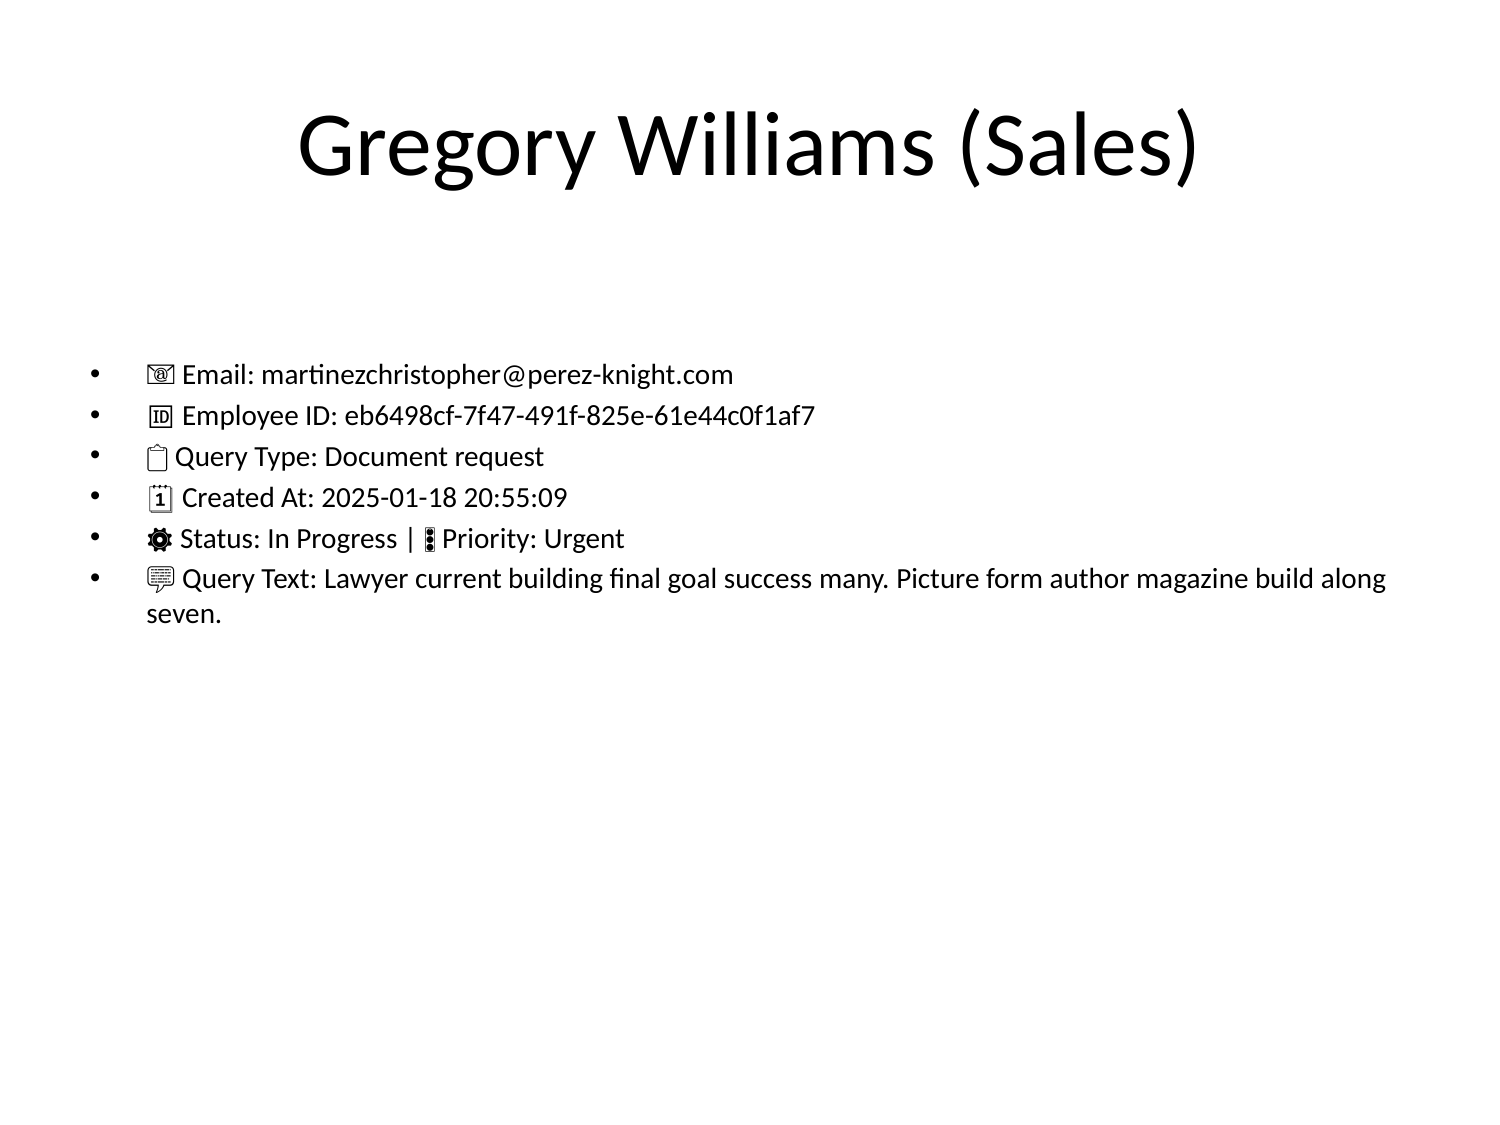

# Gregory Williams (Sales)

📧 Email: martinezchristopher@perez-knight.com
🆔 Employee ID: eb6498cf-7f47-491f-825e-61e44c0f1af7
📋 Query Type: Document request
🗓 Created At: 2025-01-18 20:55:09
⚙ Status: In Progress | 🚦 Priority: Urgent
💬 Query Text: Lawyer current building final goal success many. Picture form author magazine build along seven.